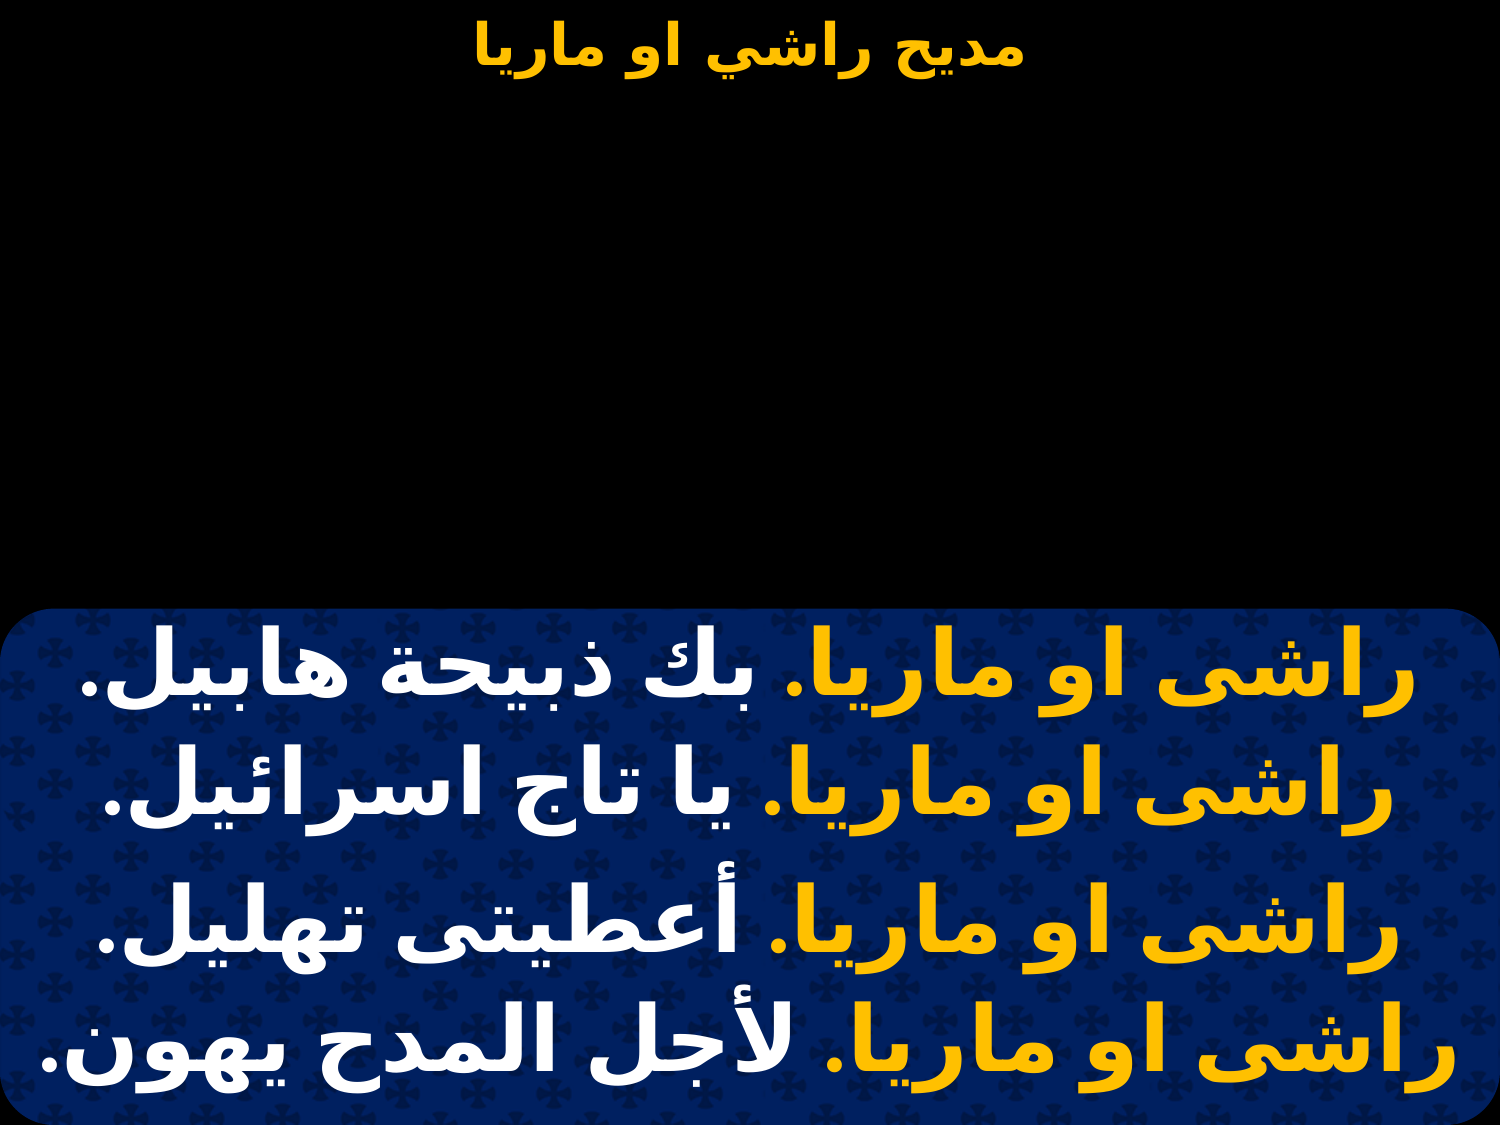

#
| راشى او ماريا. بك ذبيحة هابيل. |
| --- |
| راشى او ماريا. يا تاج اسرائيل. |
|  |
| راشى او ماريا. أعطيتى تهليل. |
| راشى او ماريا. لأجل المدح يهون. |